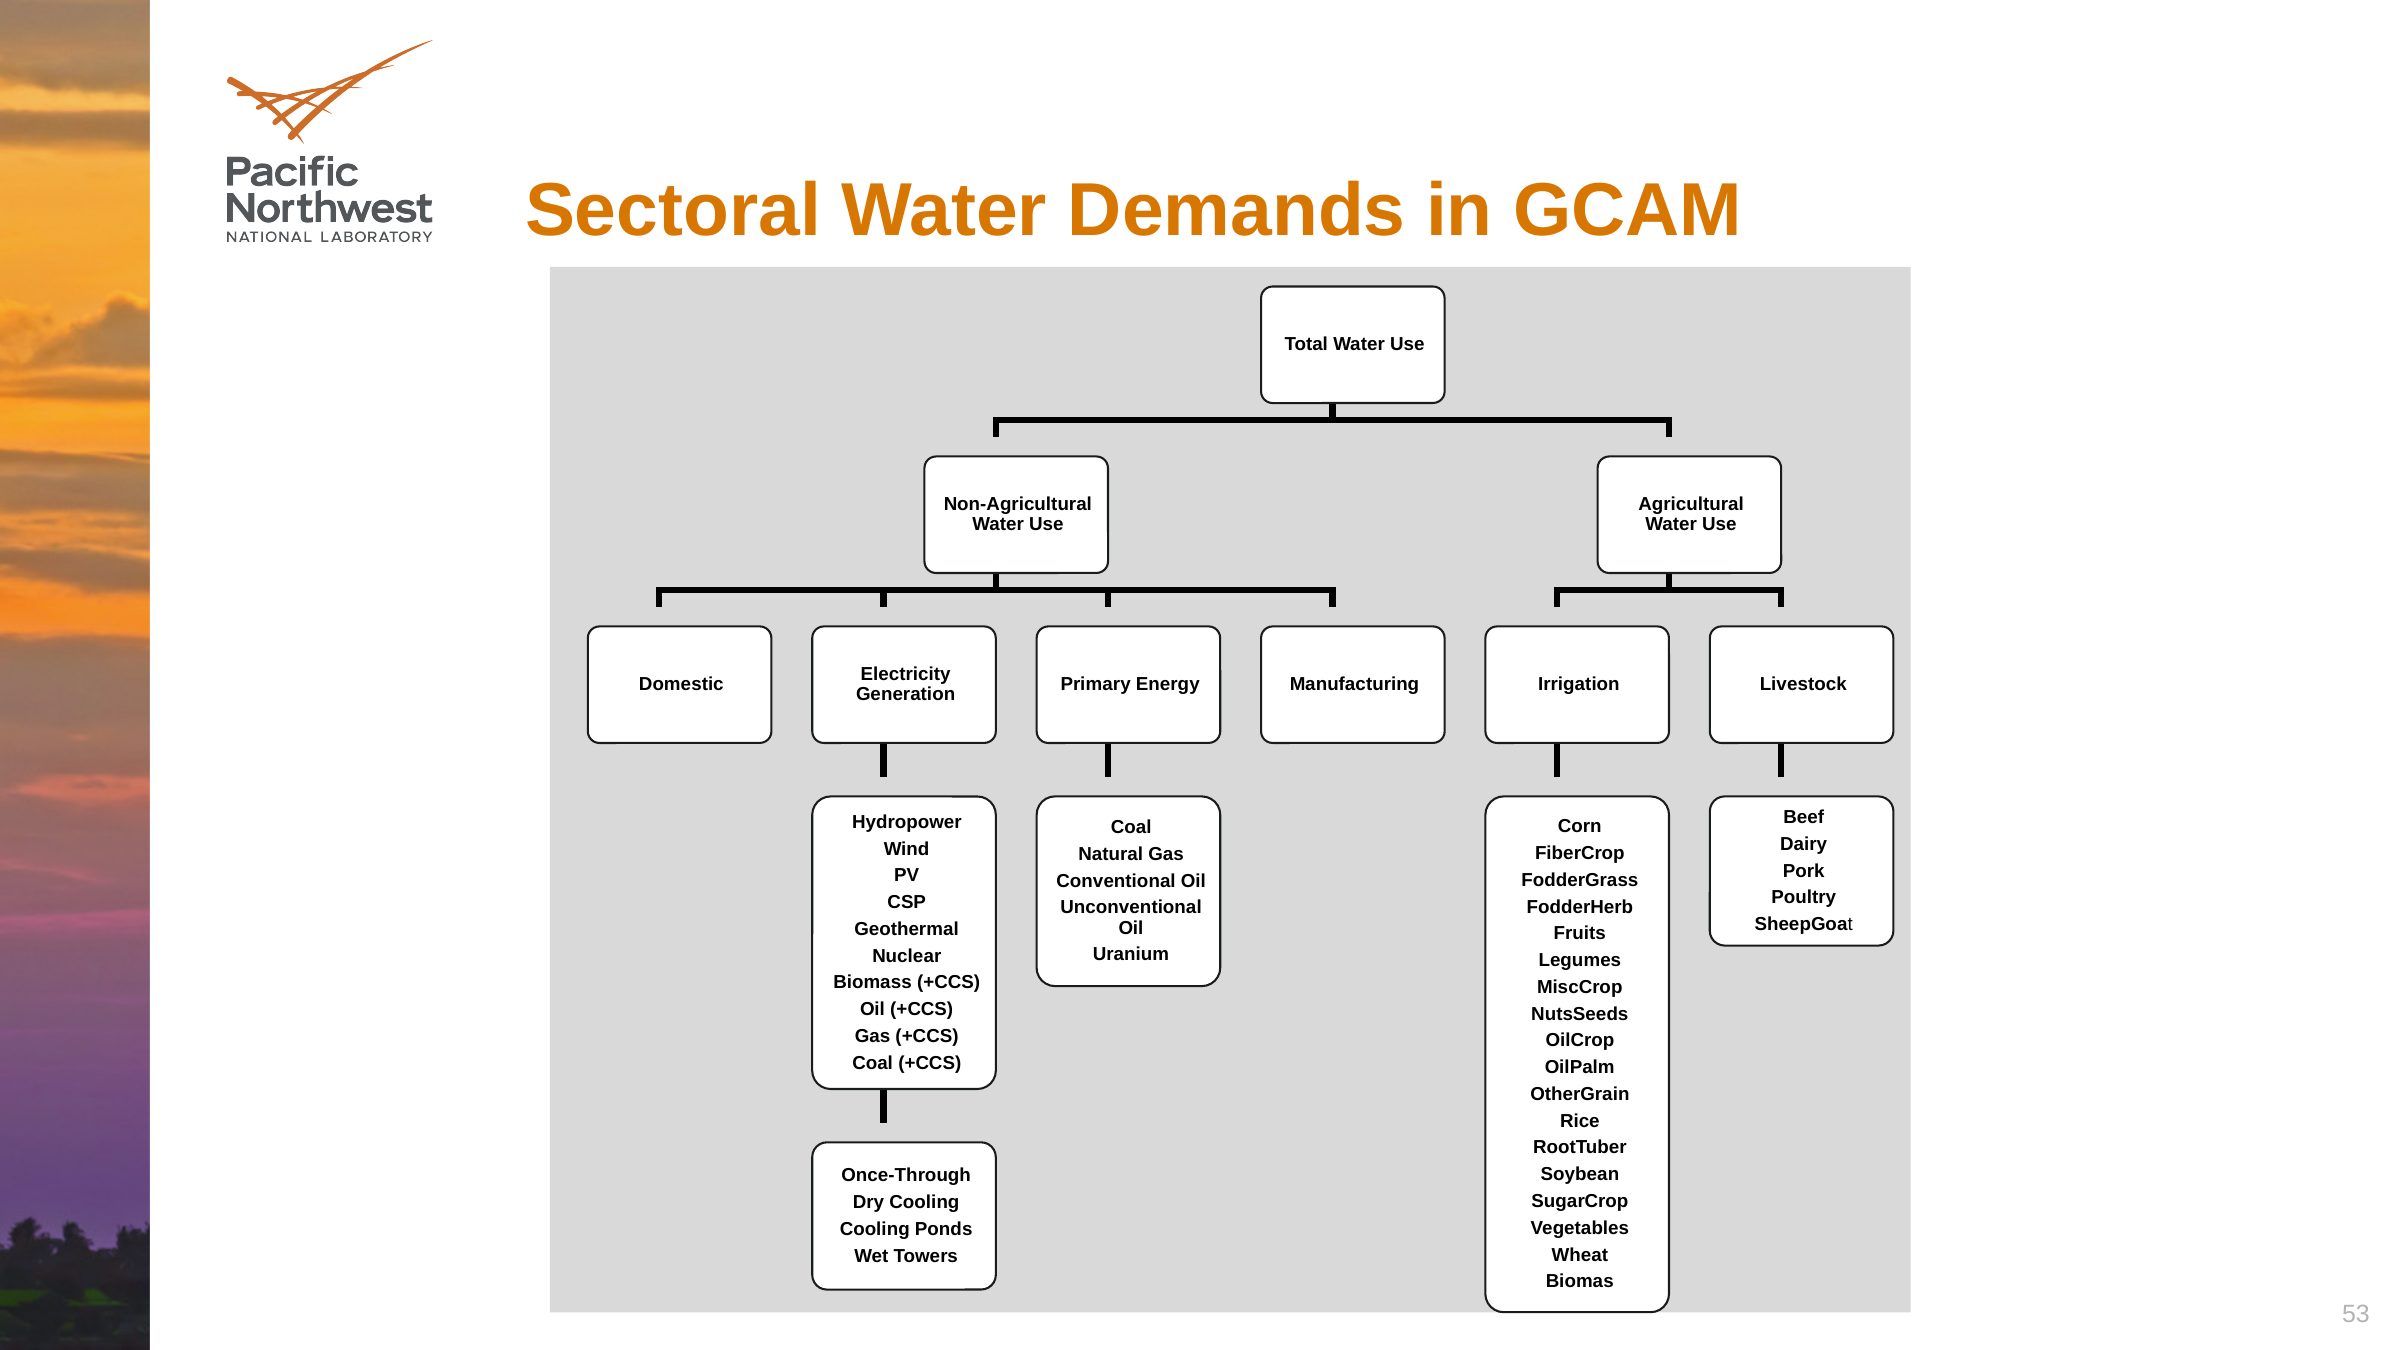

# Sectoral Water Demands in GCAM
Total Water Use
Non-Agricultural Water Use
Domestic
Electricity Generation
Hydropower
Wind
PV
CSP
Geothermal
Nuclear
Biomass (+CCS)
Oil (+CCS)
Gas (+CCS)
Coal (+CCS)
Once-Through
Dry Cooling
Cooling Ponds
Wet Towers
Primary Energy
Coal
Natural Gas
Conventional Oil
Unconventional Oil
Uranium
Manufacturing
Agricultural Water Use
Irrigation
Corn
FiberCrop
FodderGrass
FodderHerb
Fruits
Legumes
MiscCrop
NutsSeeds
OilCrop
OilPalm
OtherGrain
Rice
RootTuber
Soybean
SugarCrop
Vegetables
Wheat
Biomas
Livestock
Beef
Dairy
Pork
Poultry
SheepGoat
53